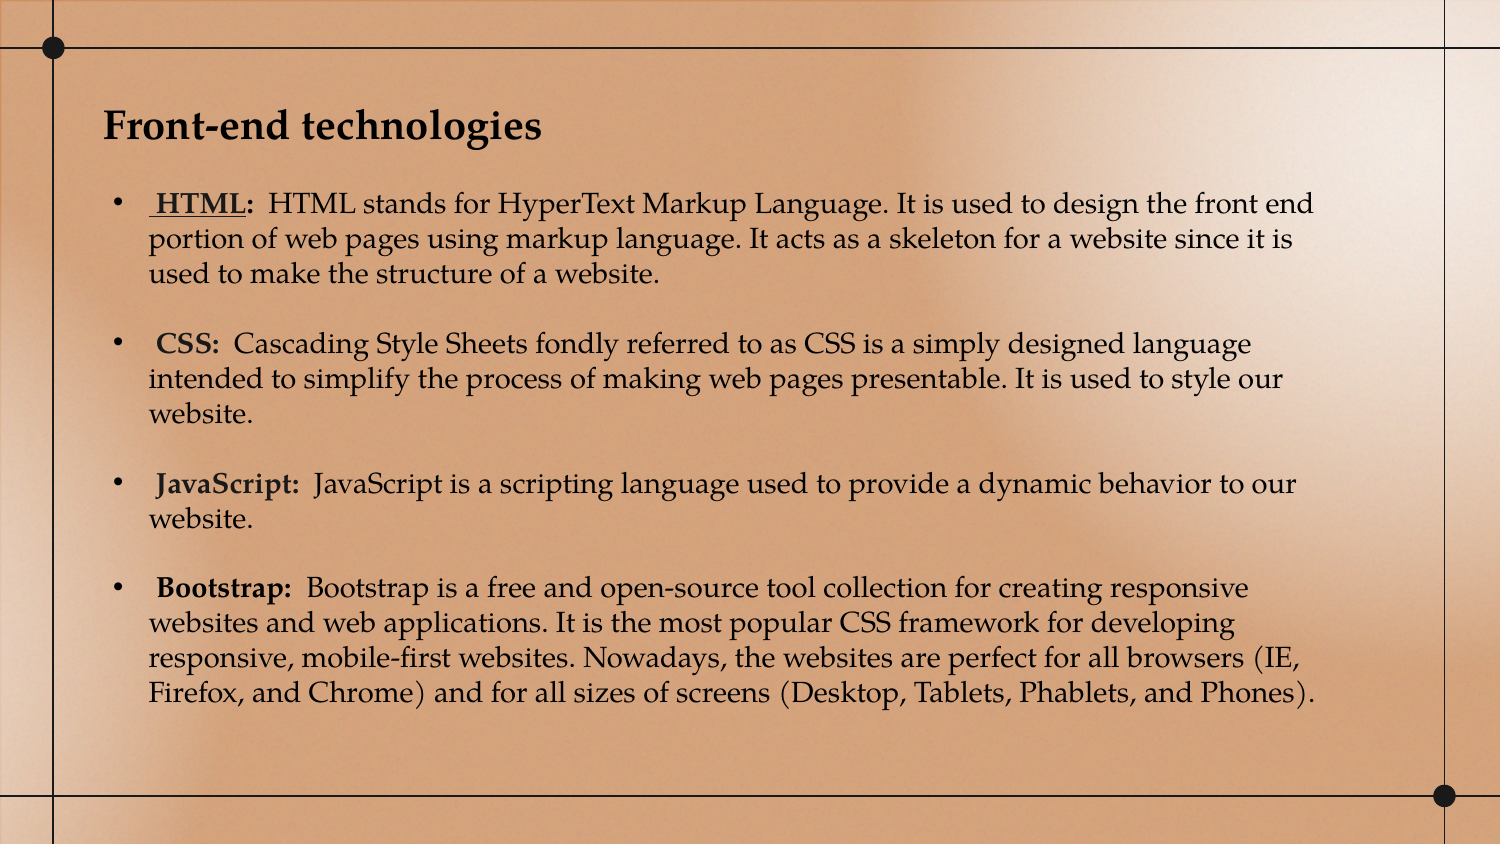

Front-end technologies
 HTML:  HTML stands for HyperText Markup Language. It is used to design the front end portion of web pages using markup language. It acts as a skeleton for a website since it is used to make the structure of a website.

 CSS:  Cascading Style Sheets fondly referred to as CSS is a simply designed language intended to simplify the process of making web pages presentable. It is used to style our website.

 JavaScript:  JavaScript is a scripting language used to provide a dynamic behavior to our website.

 Bootstrap:  Bootstrap is a free and open-source tool collection for creating responsive websites and web applications. It is the most popular CSS framework for developing responsive, mobile-first websites. Nowadays, the websites are perfect for all browsers (IE, Firefox, and Chrome) and for all sizes of screens (Desktop, Tablets, Phablets, and Phones).